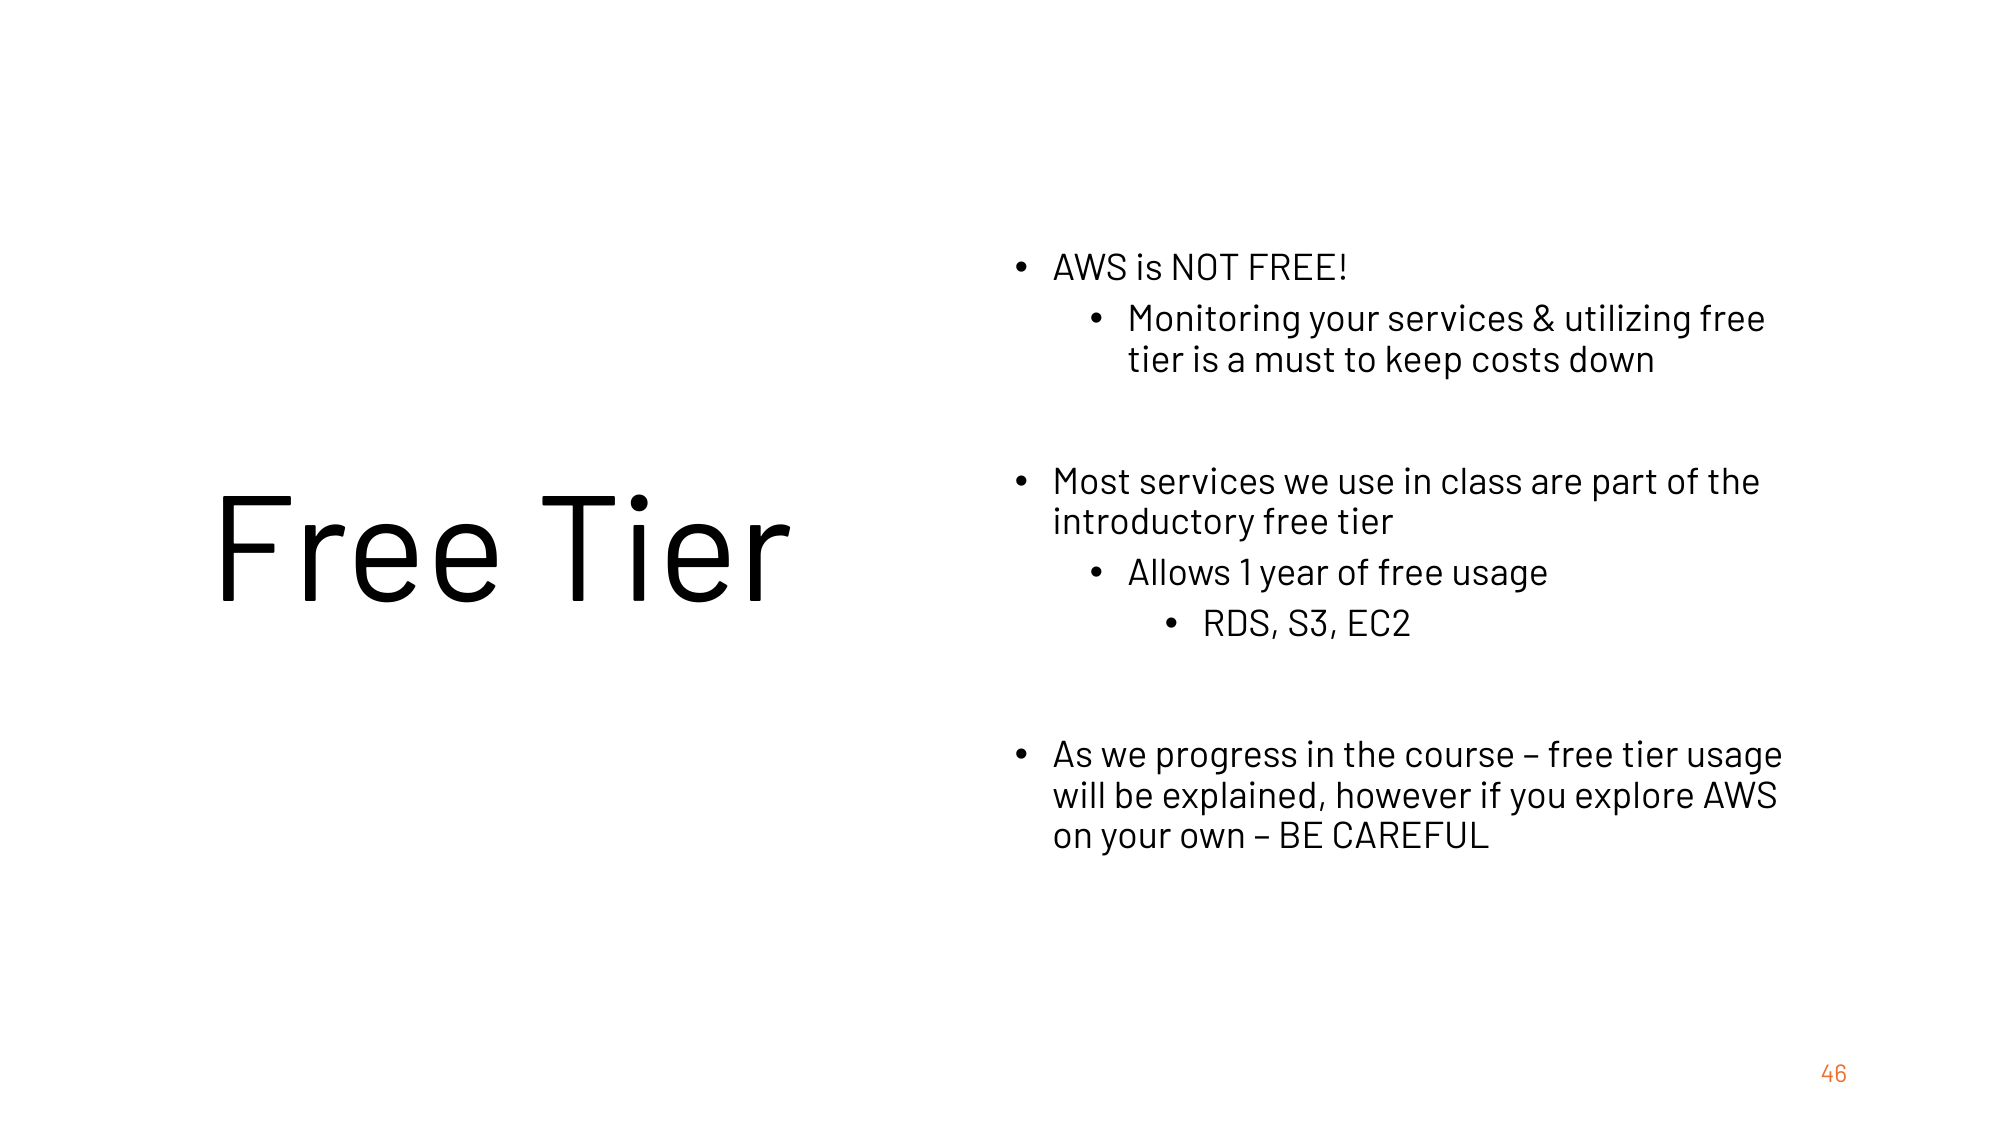

# Free Tier
AWS is NOT FREE!
Monitoring your services & utilizing free tier is a must to keep costs down

Most services we use in class are part of the introductory free tier
Allows 1 year of free usage
RDS, S3, EC2

As we progress in the course – free tier usage will be explained, however if you explore AWS on your own – BE CAREFUL
46